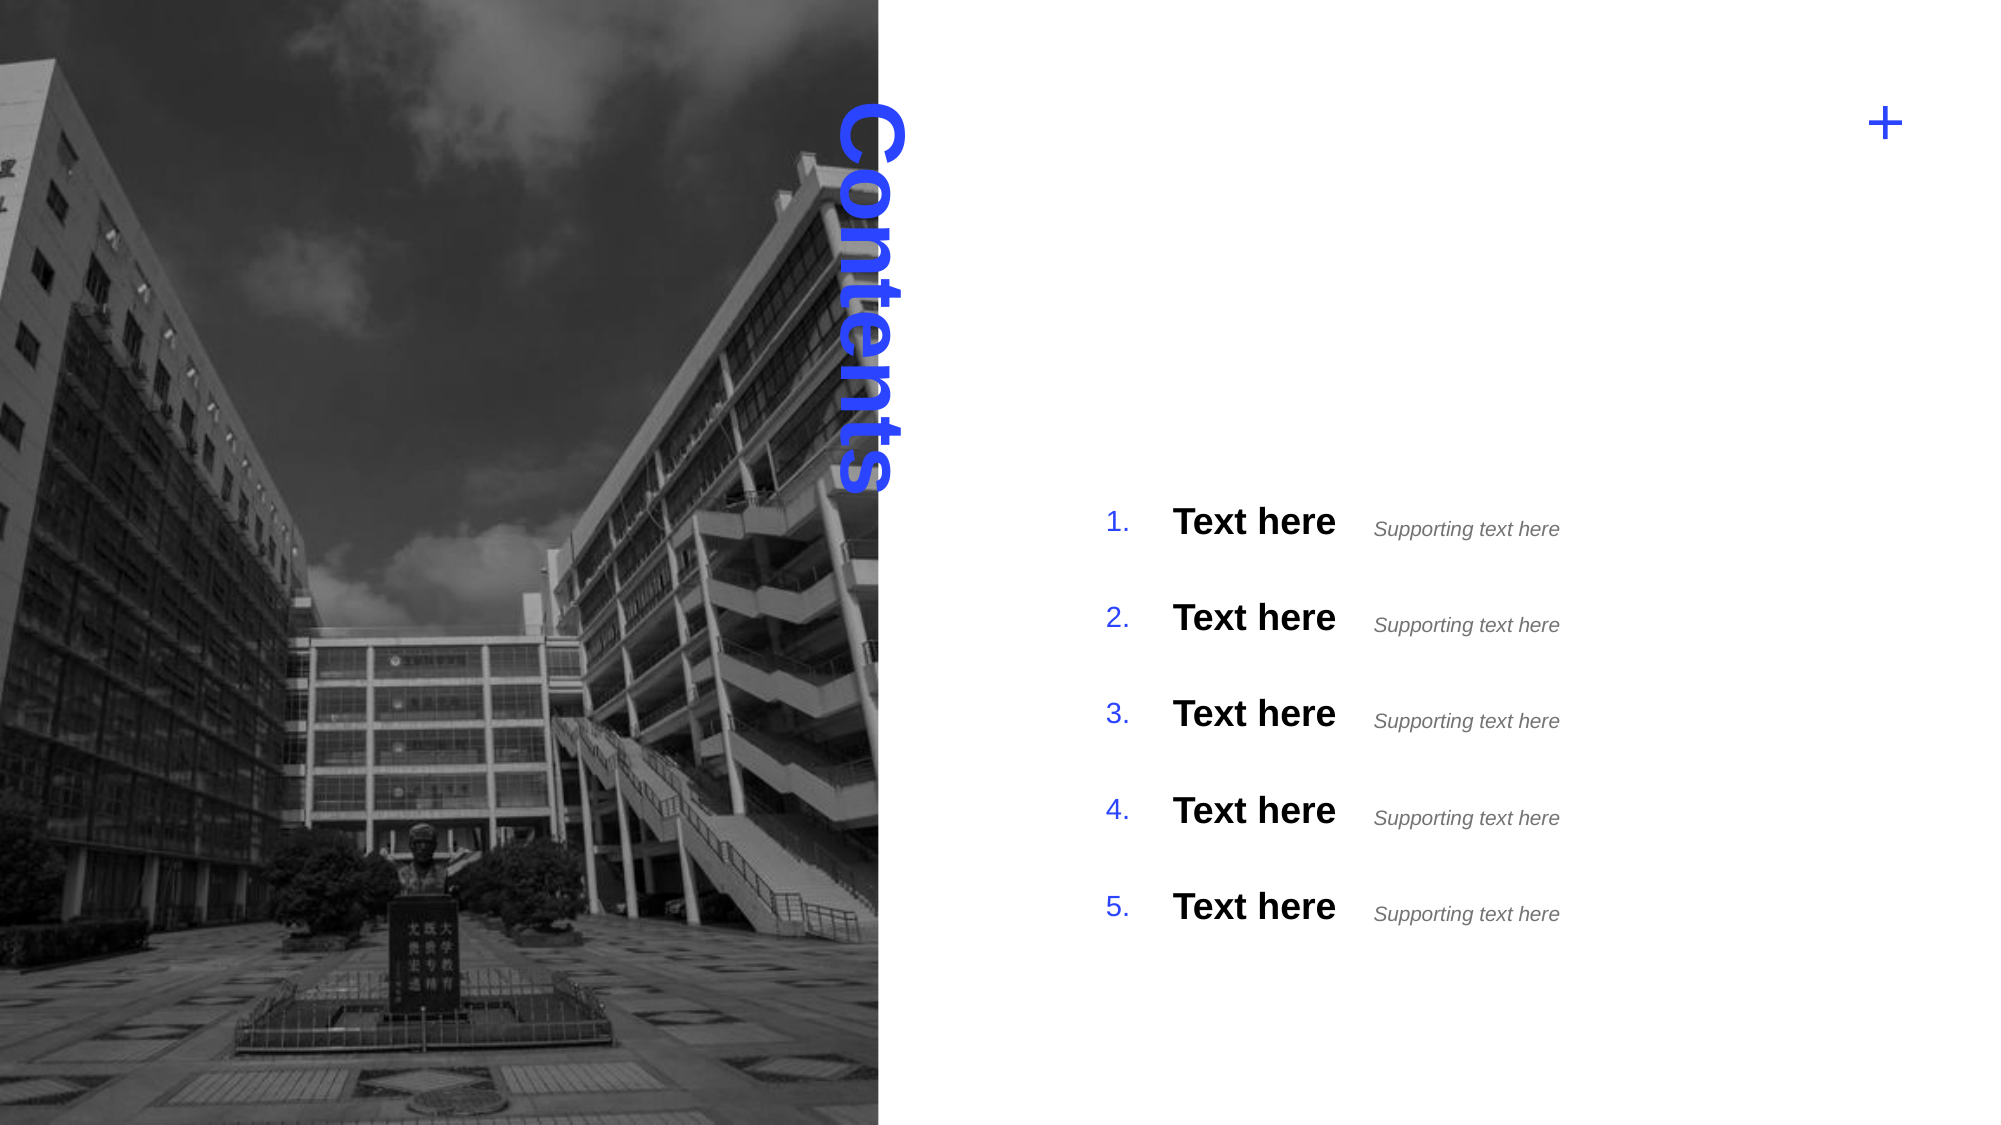

Contents
Text here
1.
Supporting text here
Text here
2.
Supporting text here
Text here
3.
Supporting text here
Text here
4.
Supporting text here
Text here
5.
Supporting text here